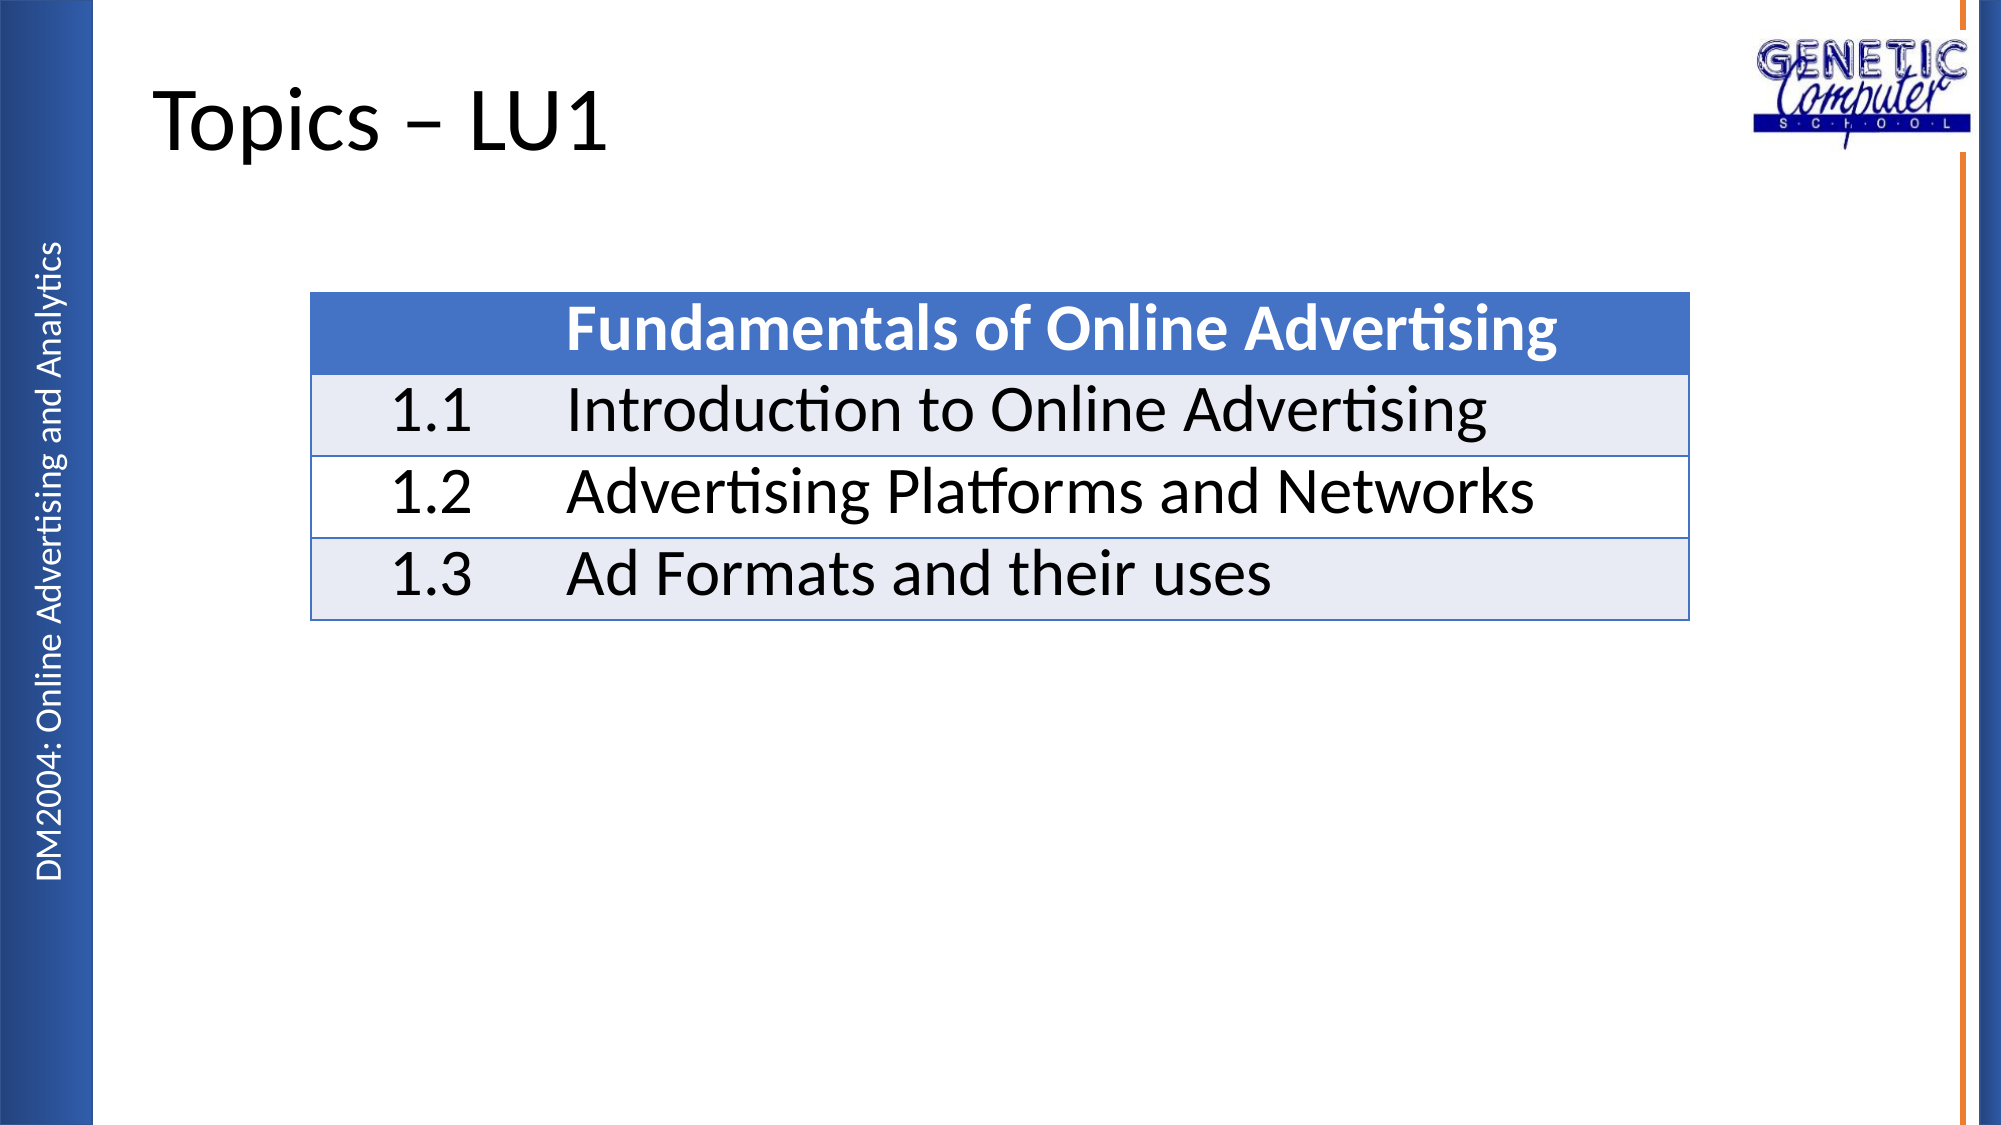

# Topics – LU1
|  | Fundamentals of Online Advertising |
| --- | --- |
| 1.1 | Introduction to Online Advertising |
| 1.2 | Advertising Platforms and Networks |
| 1.3 | Ad Formats and their uses |